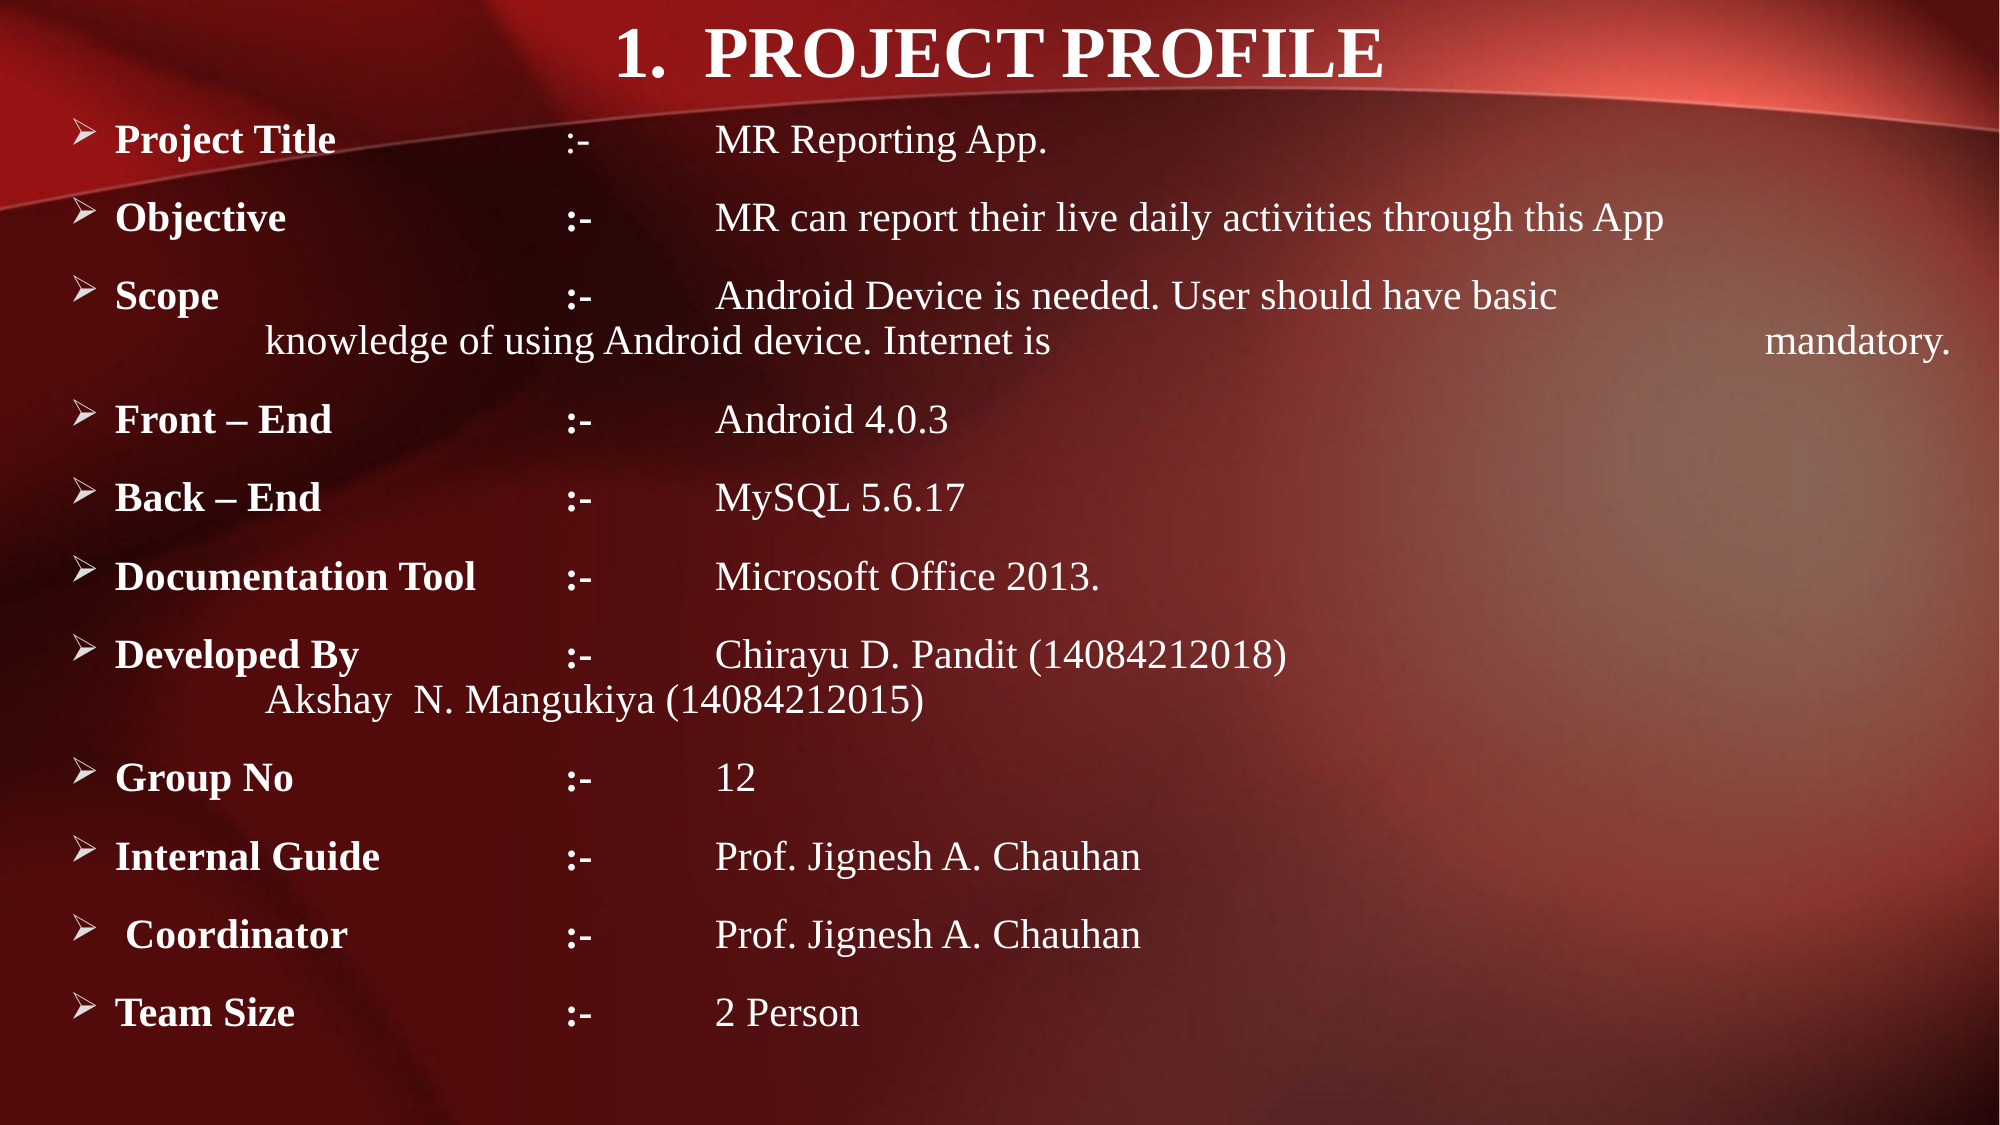

# 1.  PROJECT PROFILE
Project Title		:-	MR Reporting App.
Objective		:-	MR can report their live daily activities through this App
Scope			:- 	Android Device is needed. User should have basic 				knowledge of using Android device. Internet is 					mandatory.
Front – End		:-	Android 4.0.3
Back – End		:-	MySQL 5.6.17
Documentation Tool	:-	Microsoft Office 2013.
Developed By		:-	Chirayu D. Pandit (14084212018)						Akshay  N. Mangukiya (14084212015)
Group No		:-	12
Internal Guide		:-	Prof. Jignesh A. Chauhan
 Coordinator		:-	Prof. Jignesh A. Chauhan
Team Size		:-	2 Person